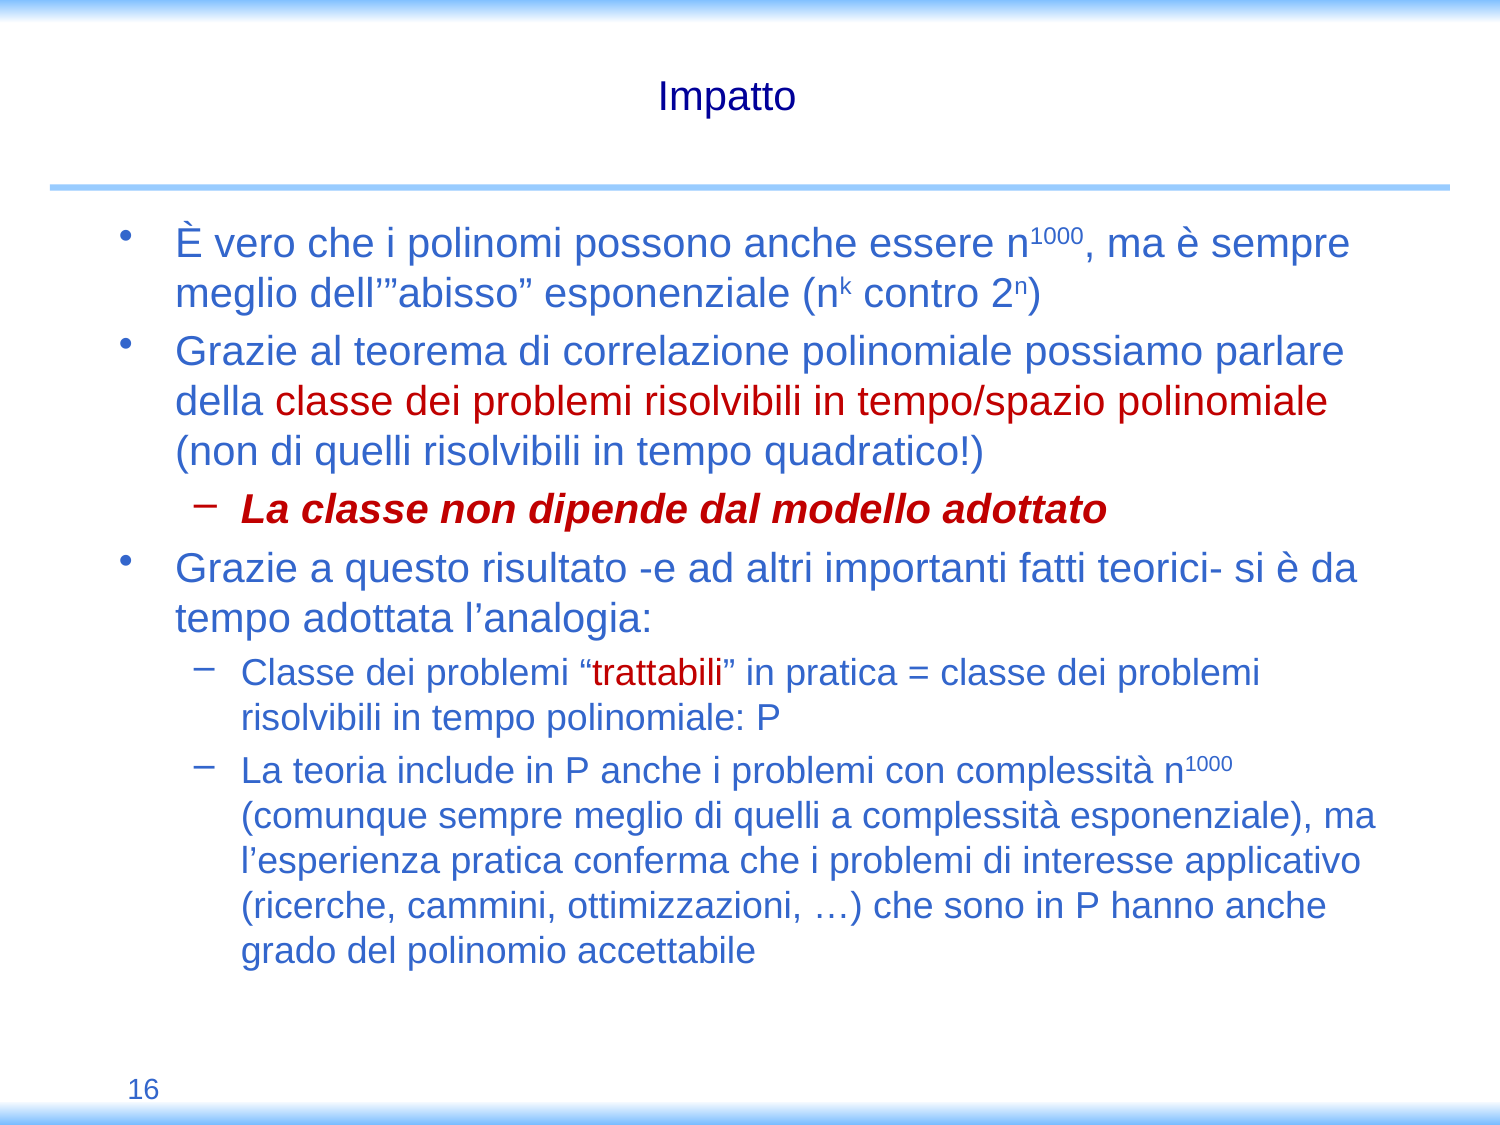

# Impatto
È vero che i polinomi possono anche essere n1000, ma è sempre meglio dell’”abisso” esponenziale (nk contro 2n)
Grazie al teorema di correlazione polinomiale possiamo parlare della classe dei problemi risolvibili in tempo/spazio polinomiale (non di quelli risolvibili in tempo quadratico!)
La classe non dipende dal modello adottato
Grazie a questo risultato -e ad altri importanti fatti teorici- si è da tempo adottata l’analogia:
Classe dei problemi “trattabili” in pratica = classe dei problemi risolvibili in tempo polinomiale: P
La teoria include in P anche i problemi con complessità n1000 (comunque sempre meglio di quelli a complessità esponenziale), ma l’esperienza pratica conferma che i problemi di interesse applicativo (ricerche, cammini, ottimizzazioni, …) che sono in P hanno anche grado del polinomio accettabile
16